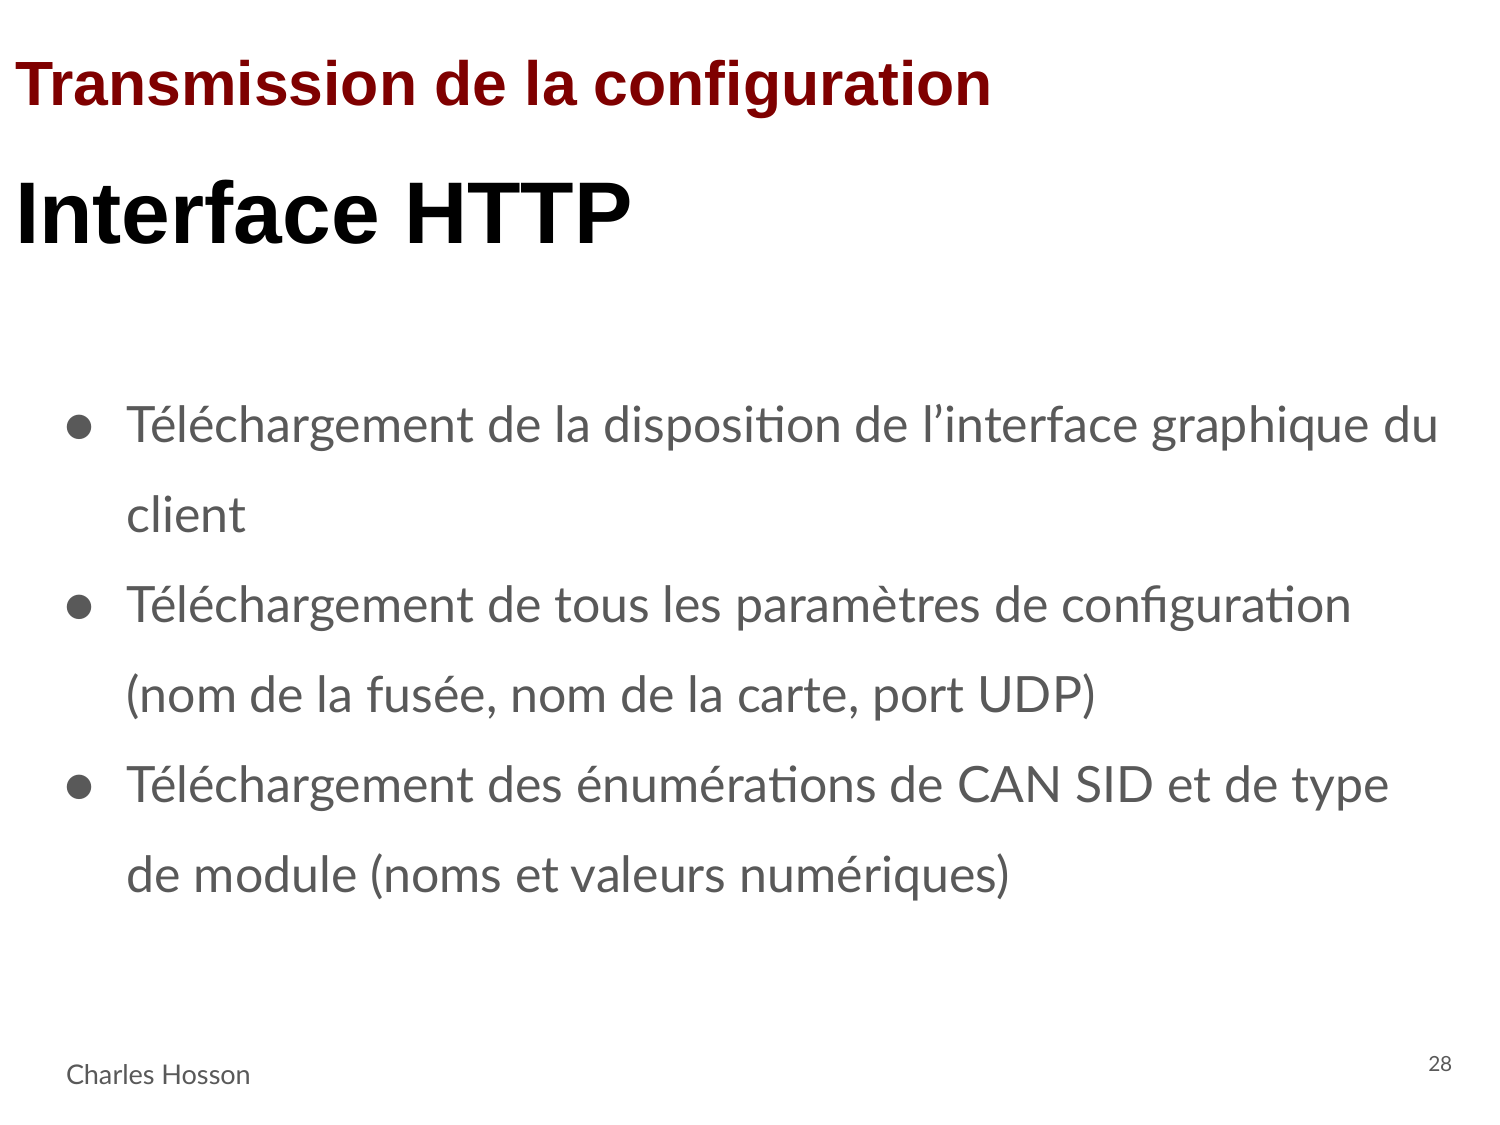

# Transmission de la configuration
Interface HTTP
Téléchargement de la disposition de l’interface graphique du client
Téléchargement de tous les paramètres de configuration (nom de la fusée, nom de la carte, port UDP)
Téléchargement des énumérations de CAN SID et de type de module (noms et valeurs numériques)

28
Charles Hosson